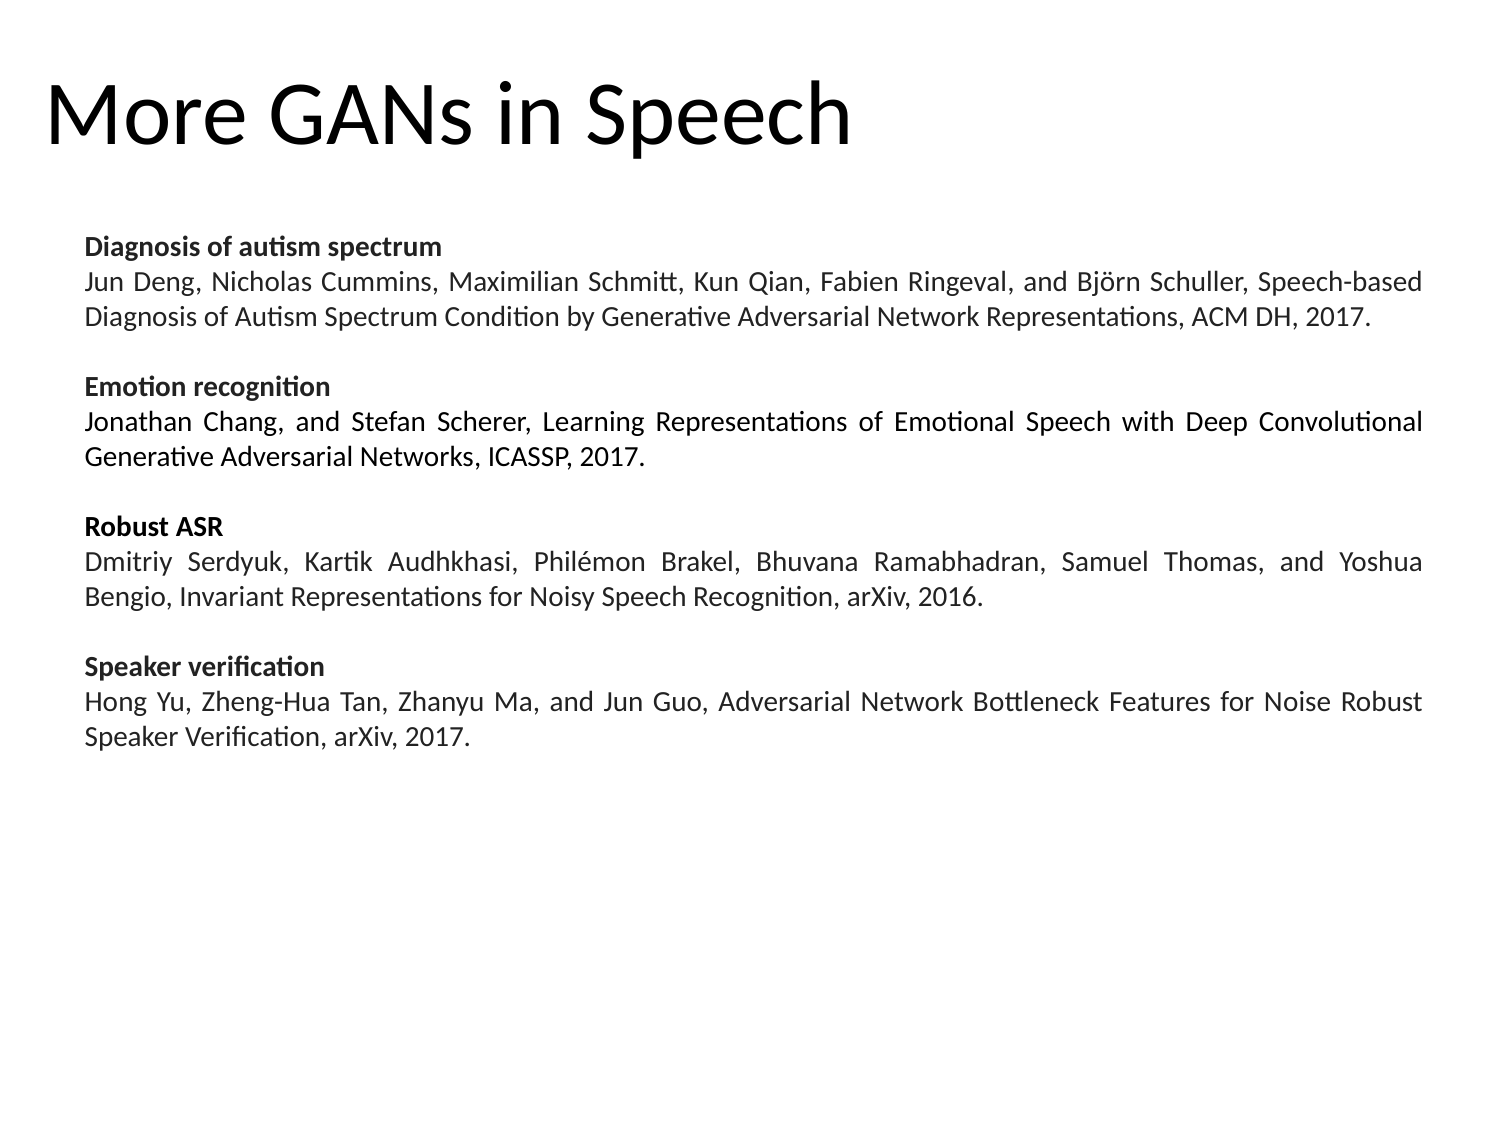

# More GANs in Speech
Diagnosis of autism spectrum
Jun Deng, Nicholas Cummins, Maximilian Schmitt, Kun Qian, Fabien Ringeval, and Björn Schuller, Speech-based Diagnosis of Autism Spectrum Condition by Generative Adversarial Network Representations, ACM DH, 2017.

Emotion recognition
Jonathan Chang, and Stefan Scherer, Learning Representations of Emotional Speech with Deep Convolutional Generative Adversarial Networks, ICASSP, 2017.

Robust ASR
Dmitriy Serdyuk, Kartik Audhkhasi, Philémon Brakel, Bhuvana Ramabhadran, Samuel Thomas, and Yoshua Bengio, Invariant Representations for Noisy Speech Recognition, arXiv, 2016.

Speaker verification
Hong Yu, Zheng-Hua Tan, Zhanyu Ma, and Jun Guo, Adversarial Network Bottleneck Features for Noise Robust Speaker Verification, arXiv, 2017.